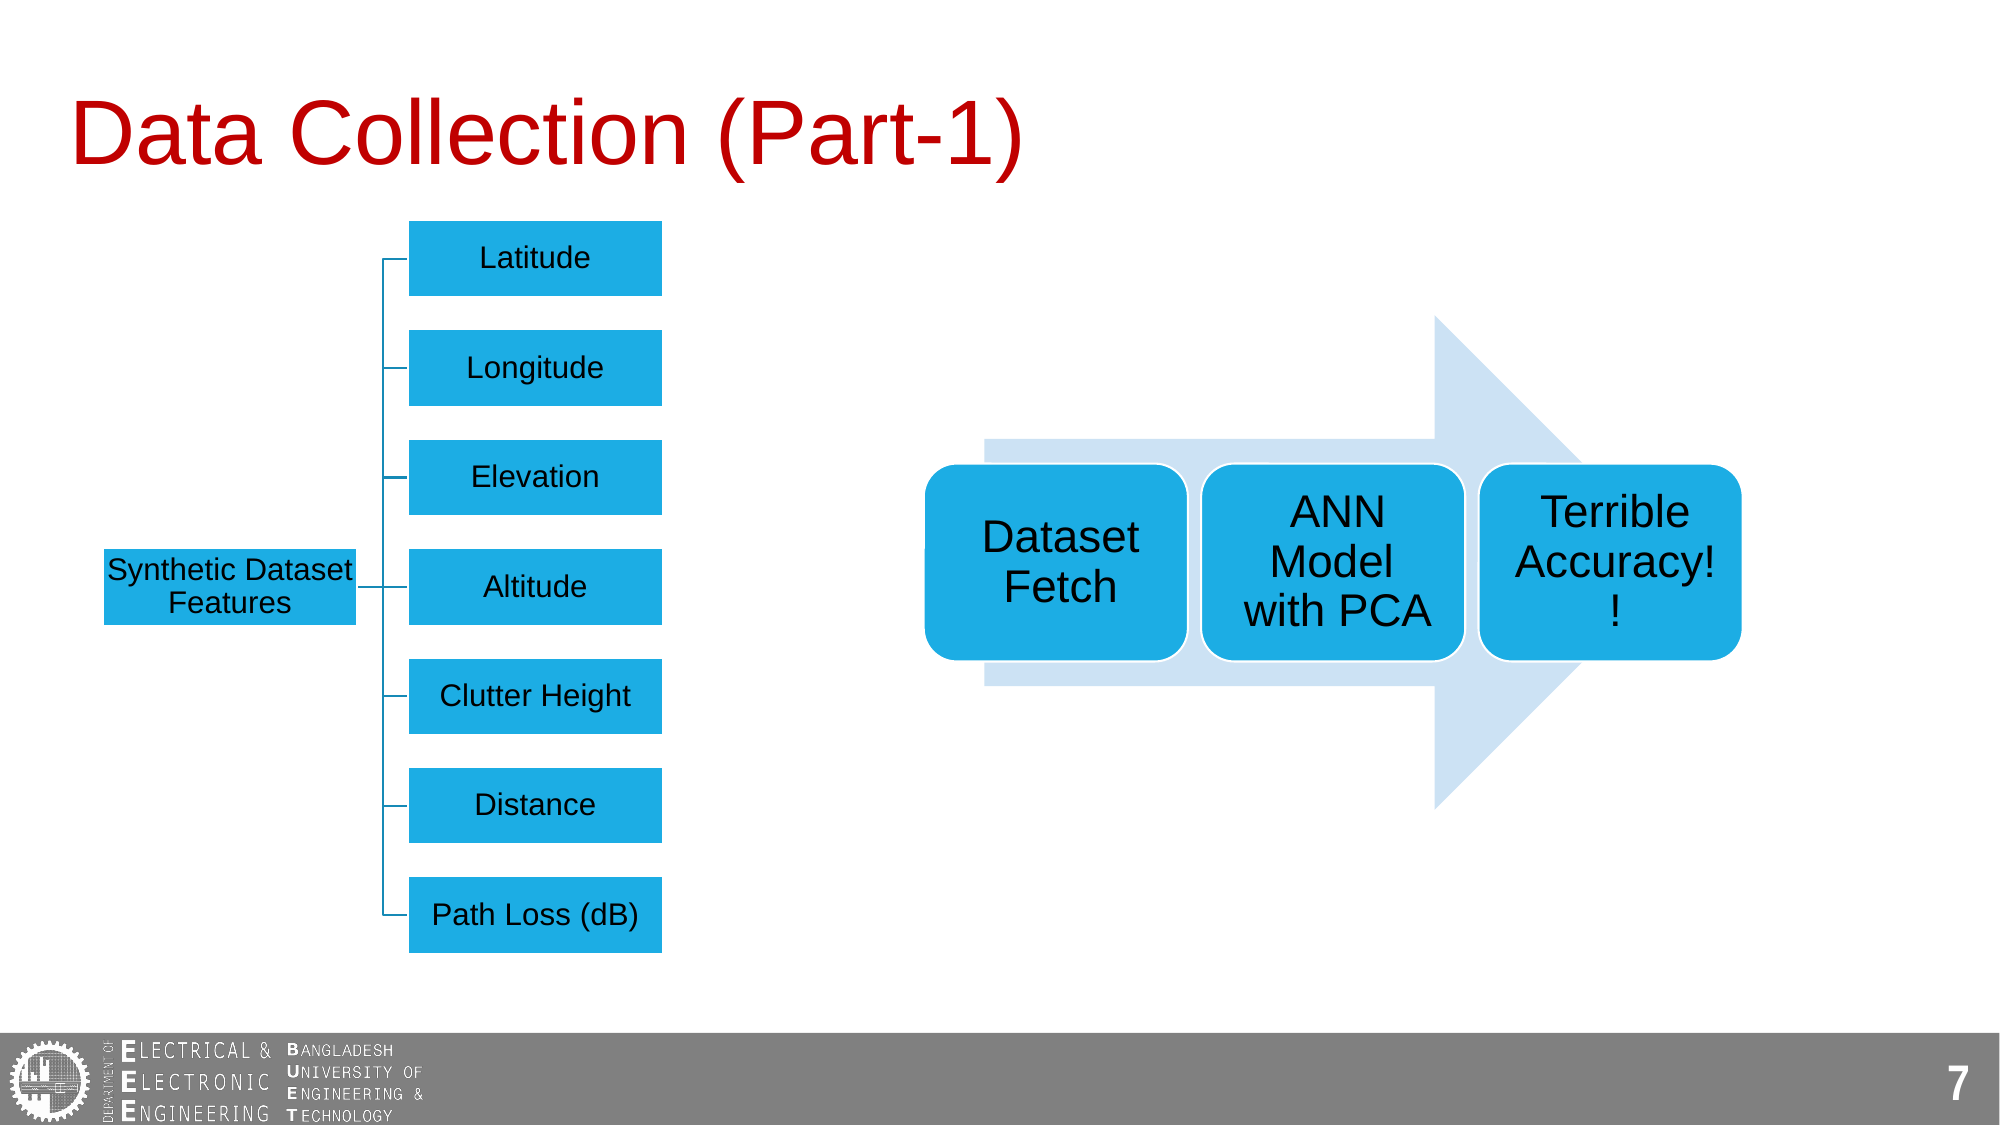

# Data Collection (Part-1)
Synthetic Dataset Features
Latitude
Longitude
Elevation
Altitude
Clutter Height
Distance
Path Loss (dB)
Dataset Fetch
ANN Model  with PCA
Terrible Accuracy!!
7